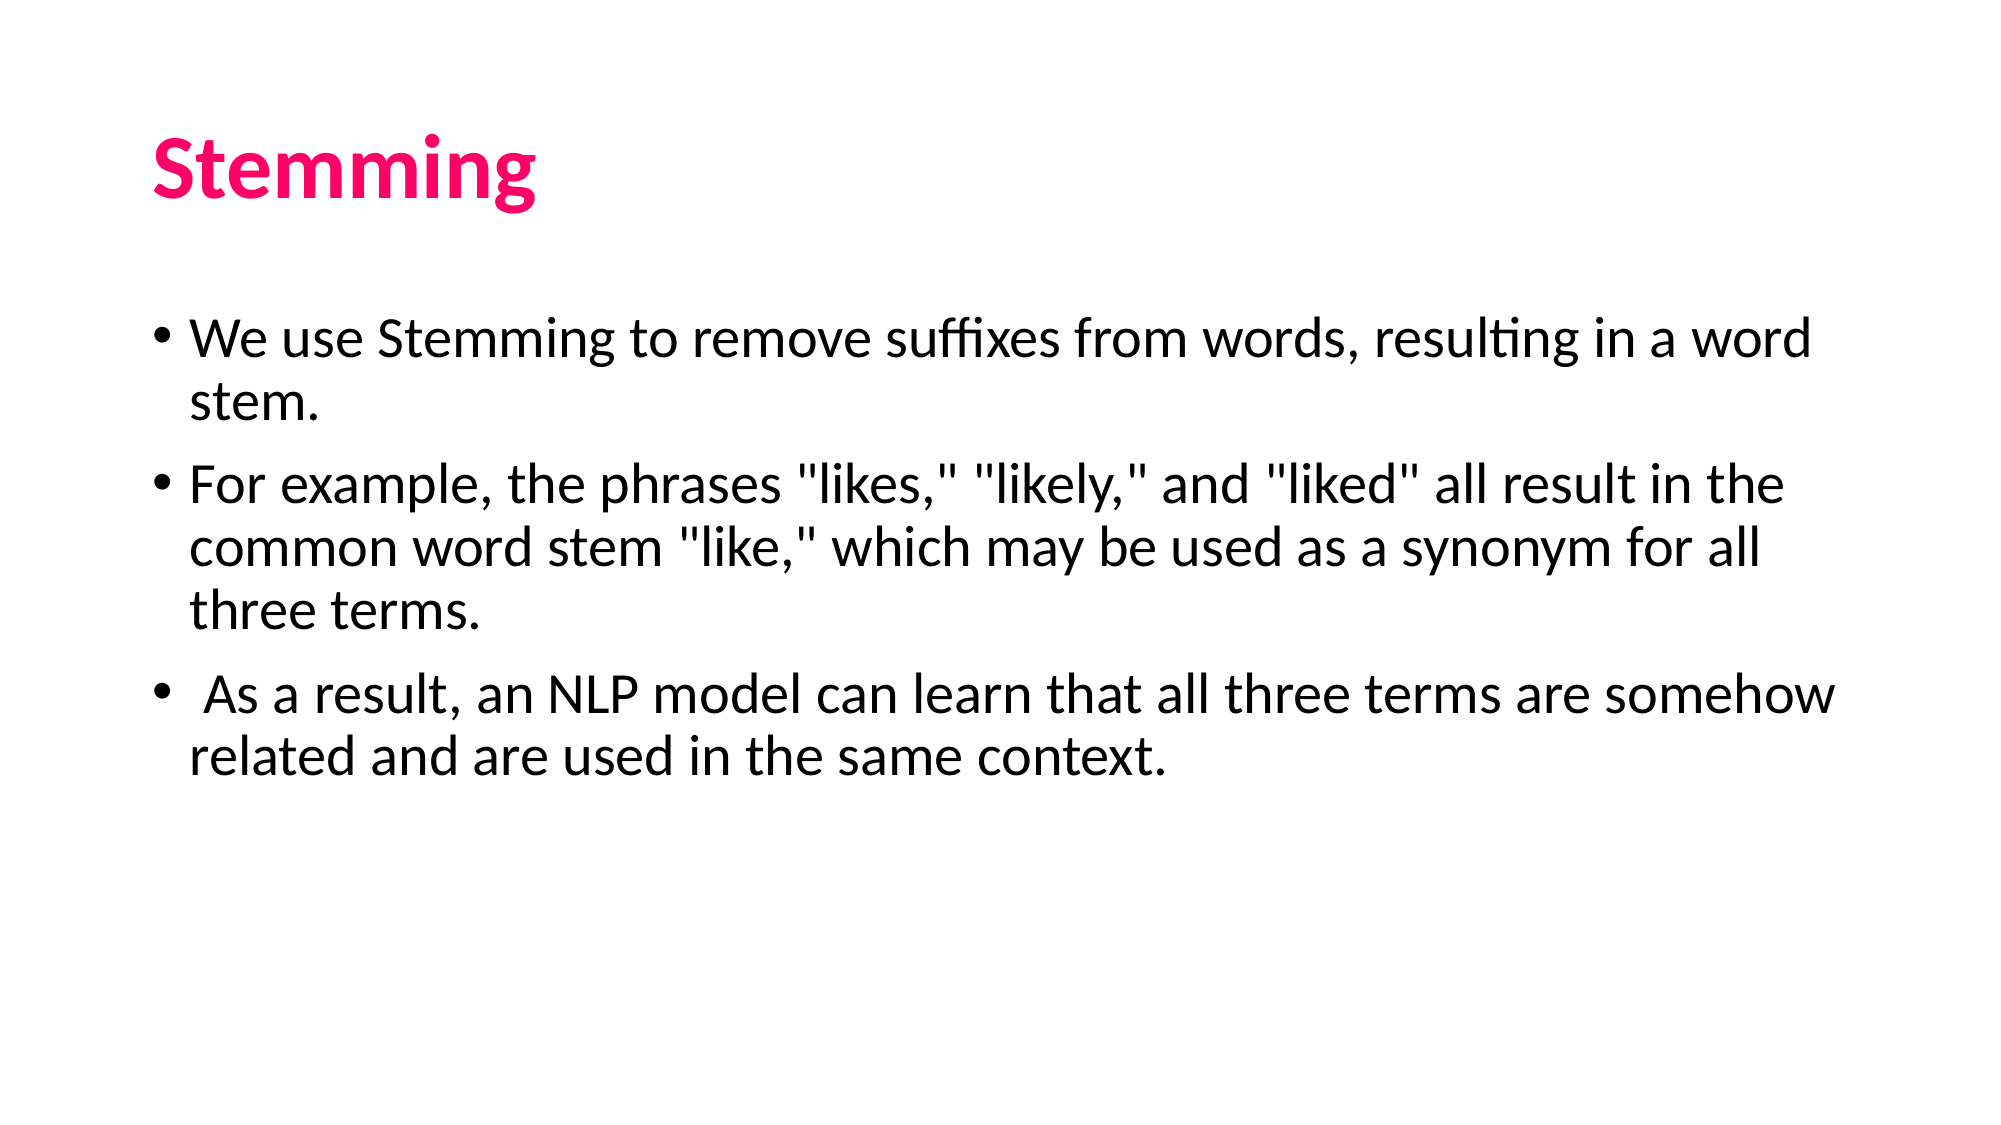

# Stemming
We use Stemming to remove suffixes from words, resulting in a word stem.
For example, the phrases "likes," "likely," and "liked" all result in the common word stem "like," which may be used as a synonym for all three terms.
 As a result, an NLP model can learn that all three terms are somehow related and are used in the same context.